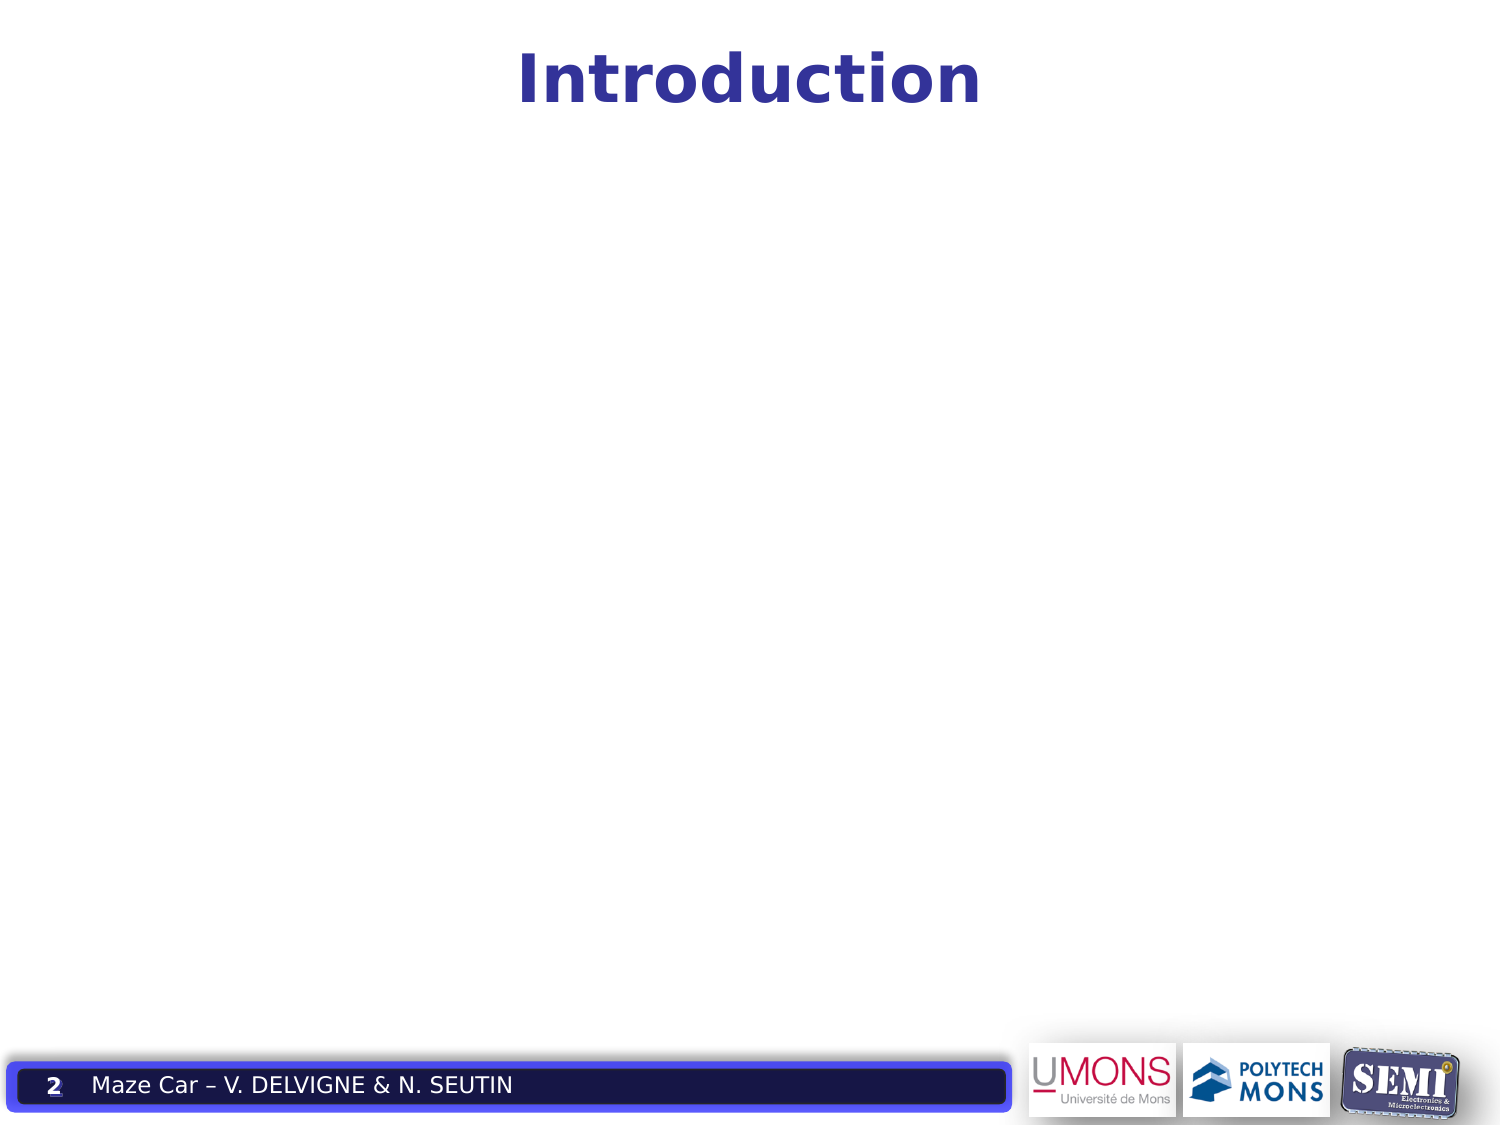

1009-05 Systèmes à Microprocesseur 1. Structure ordinateur
# Introduction
2